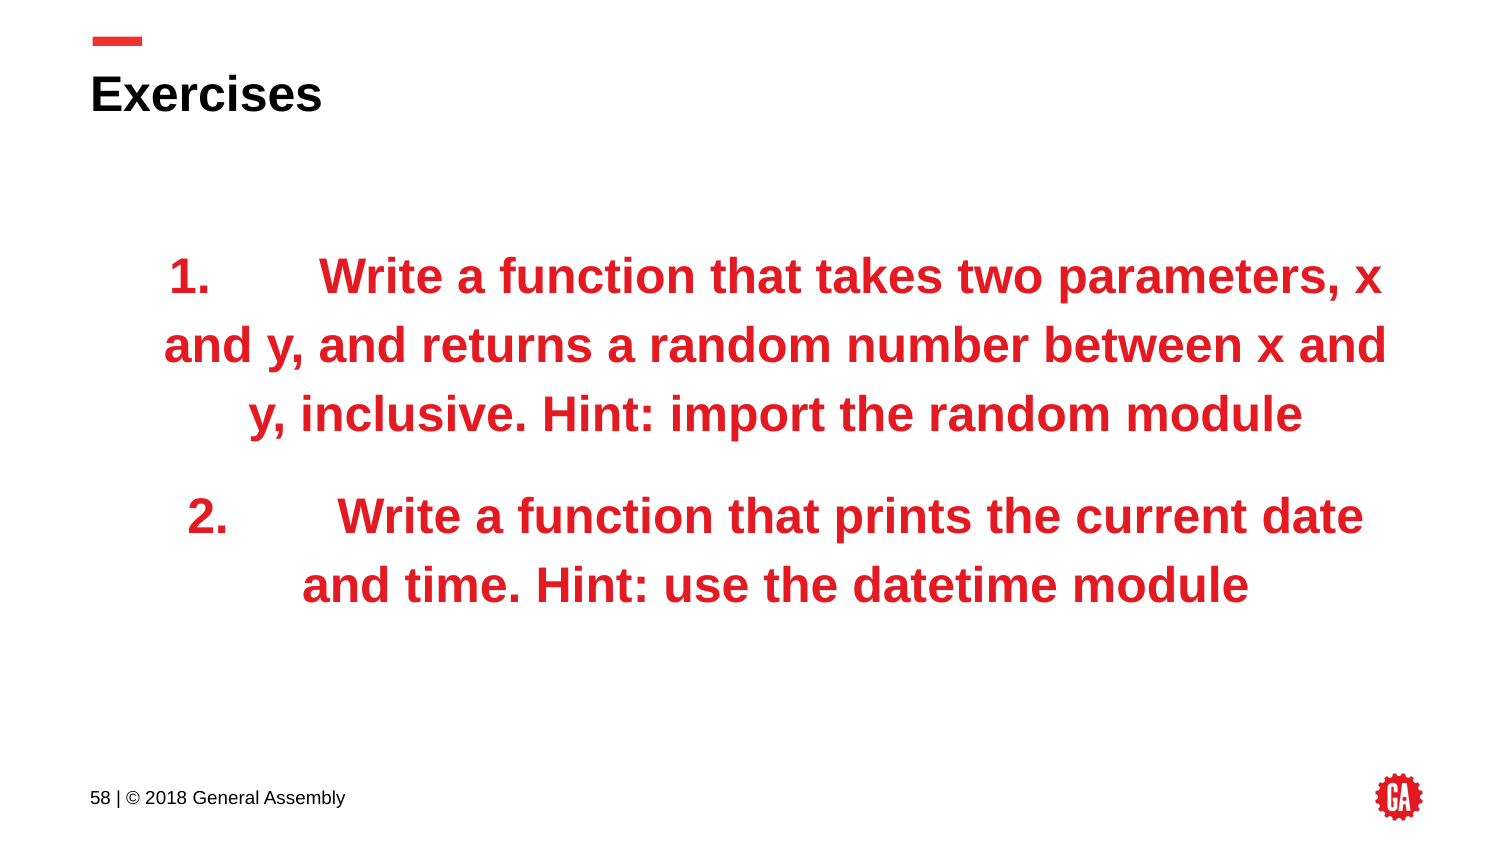

# Exercises
1.	Write a function that takes two parameters, x and y, and returns a random number between x and y, inclusive. Hint: import the random module
2.	Write a function that prints the current date and time. Hint: use the datetime module

58 | © 2018 General Assembly